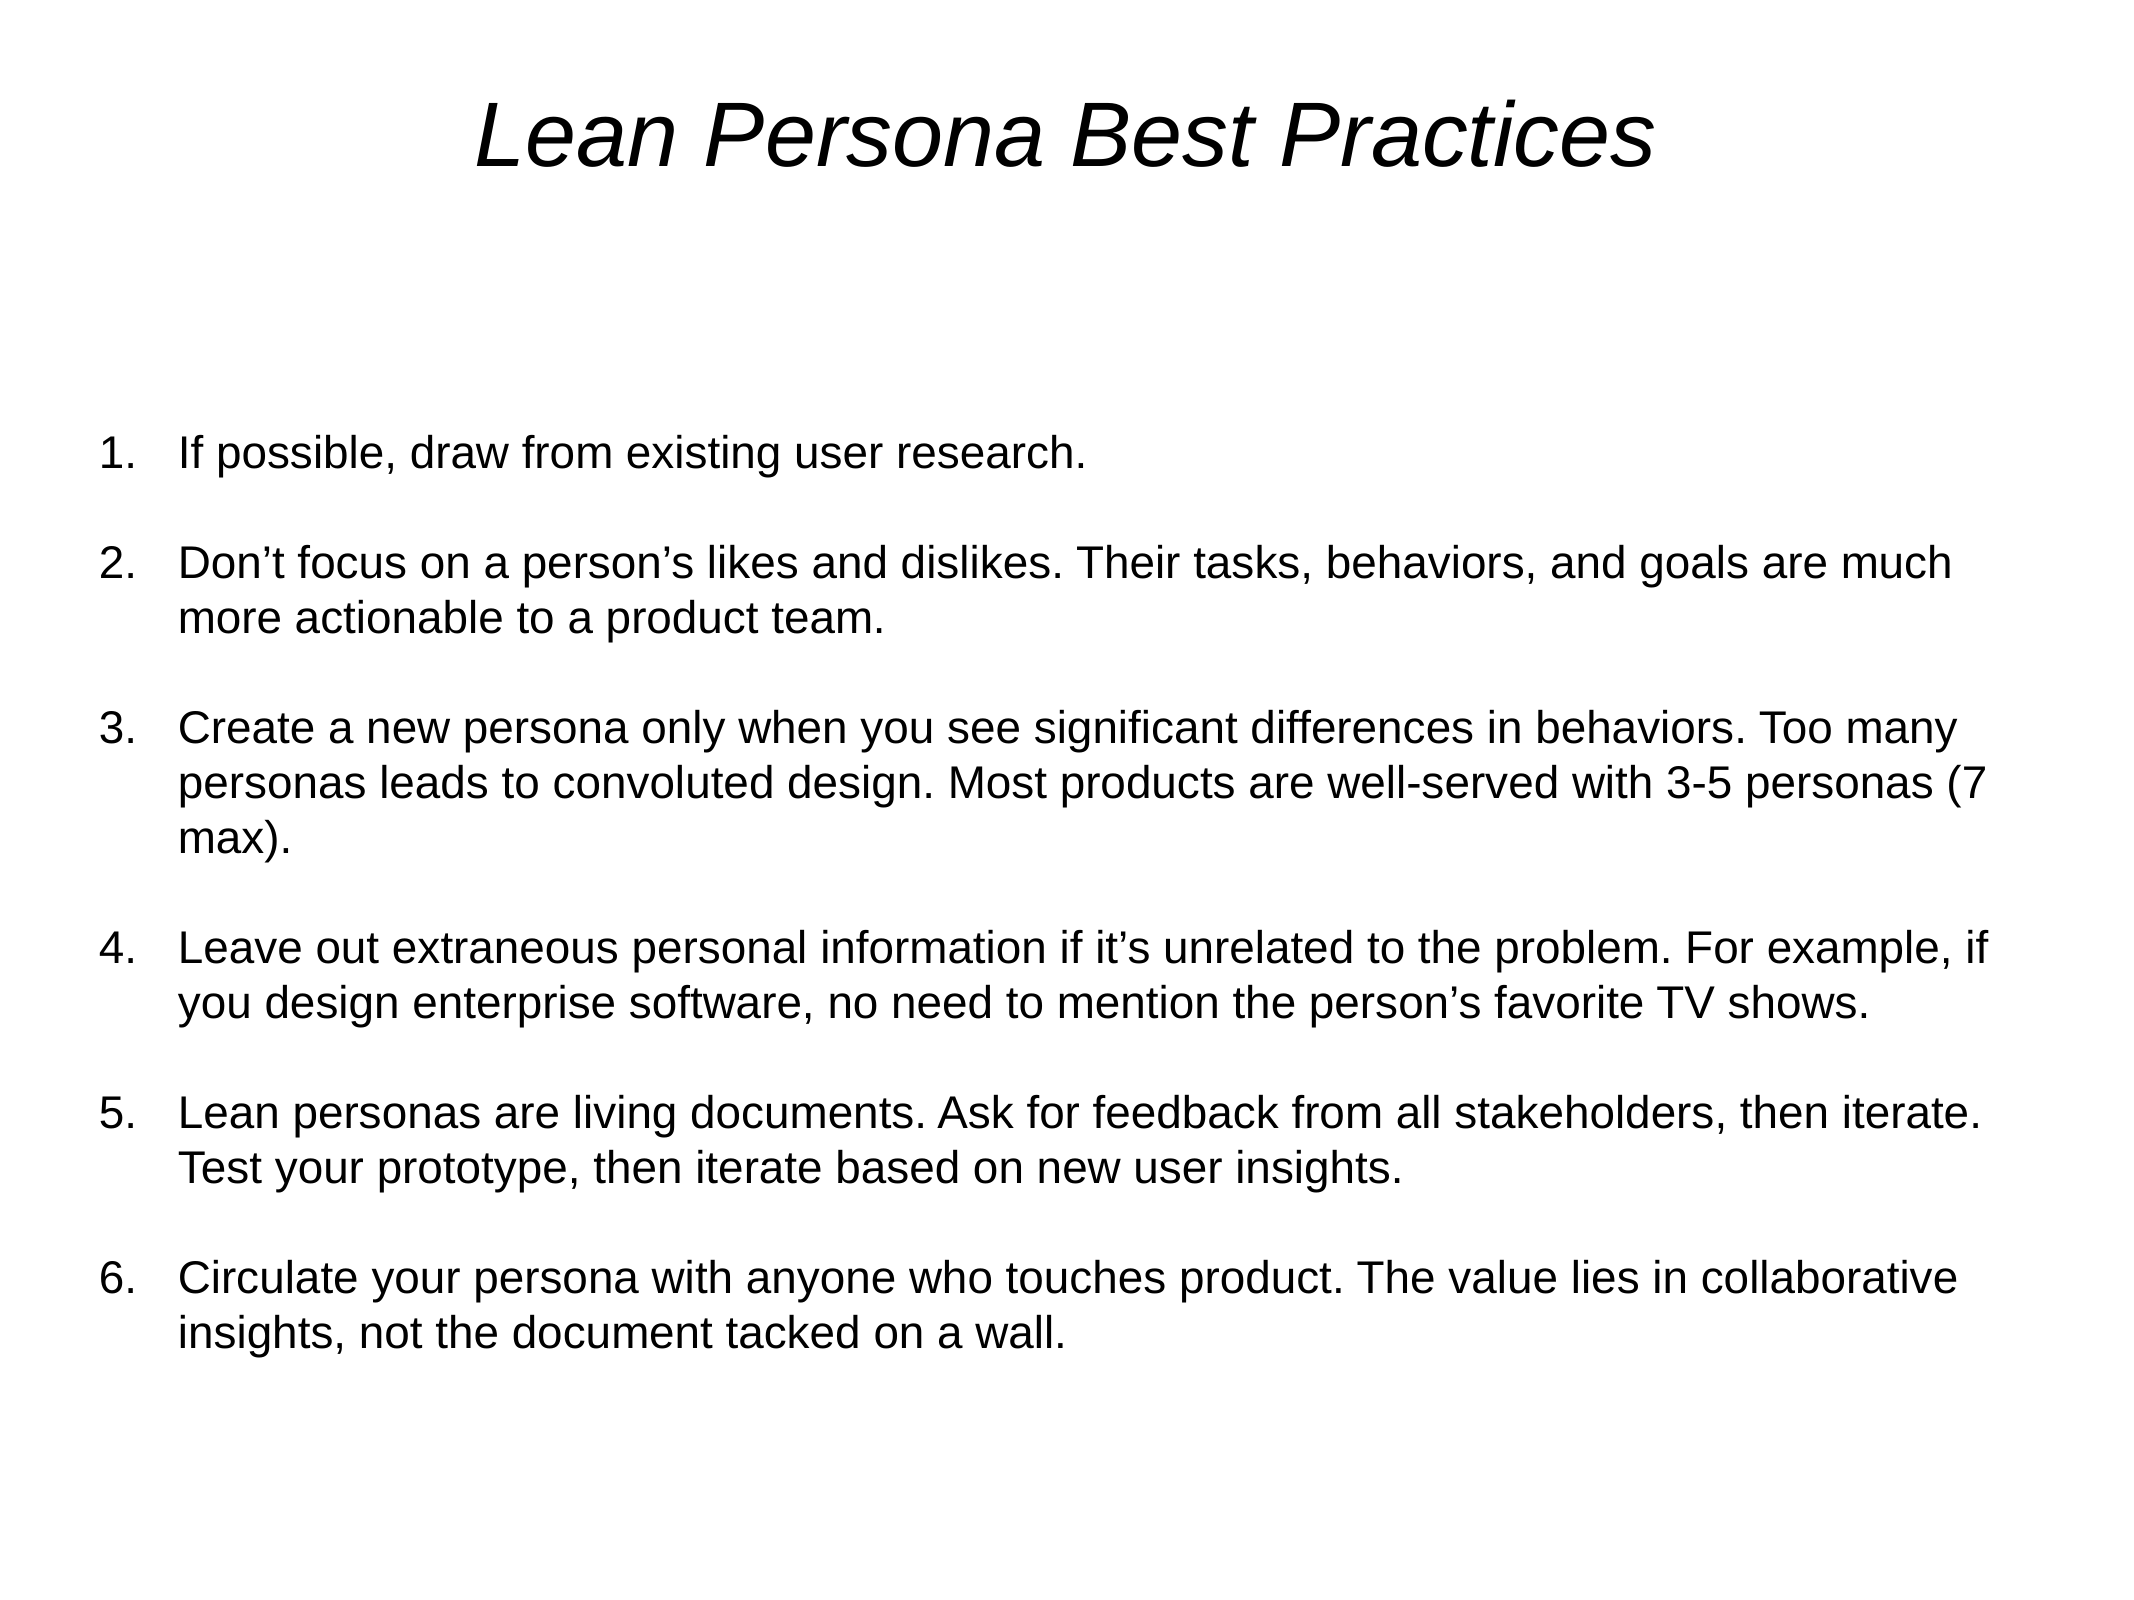

Lean Persona Best Practices
If possible, draw from existing user research.

Don’t focus on a person’s likes and dislikes. Their tasks, behaviors, and goals are much more actionable to a product team.
Create a new persona only when you see significant differences in behaviors. Too many personas leads to convoluted design. Most products are well-served with 3-5 personas (7 max).

Leave out extraneous personal information if it’s unrelated to the problem. For example, if you design enterprise software, no need to mention the person’s favorite TV shows.

Lean personas are living documents. Ask for feedback from all stakeholders, then iterate. Test your prototype, then iterate based on new user insights.

Circulate your persona with anyone who touches product. The value lies in collaborative insights, not the document tacked on a wall.